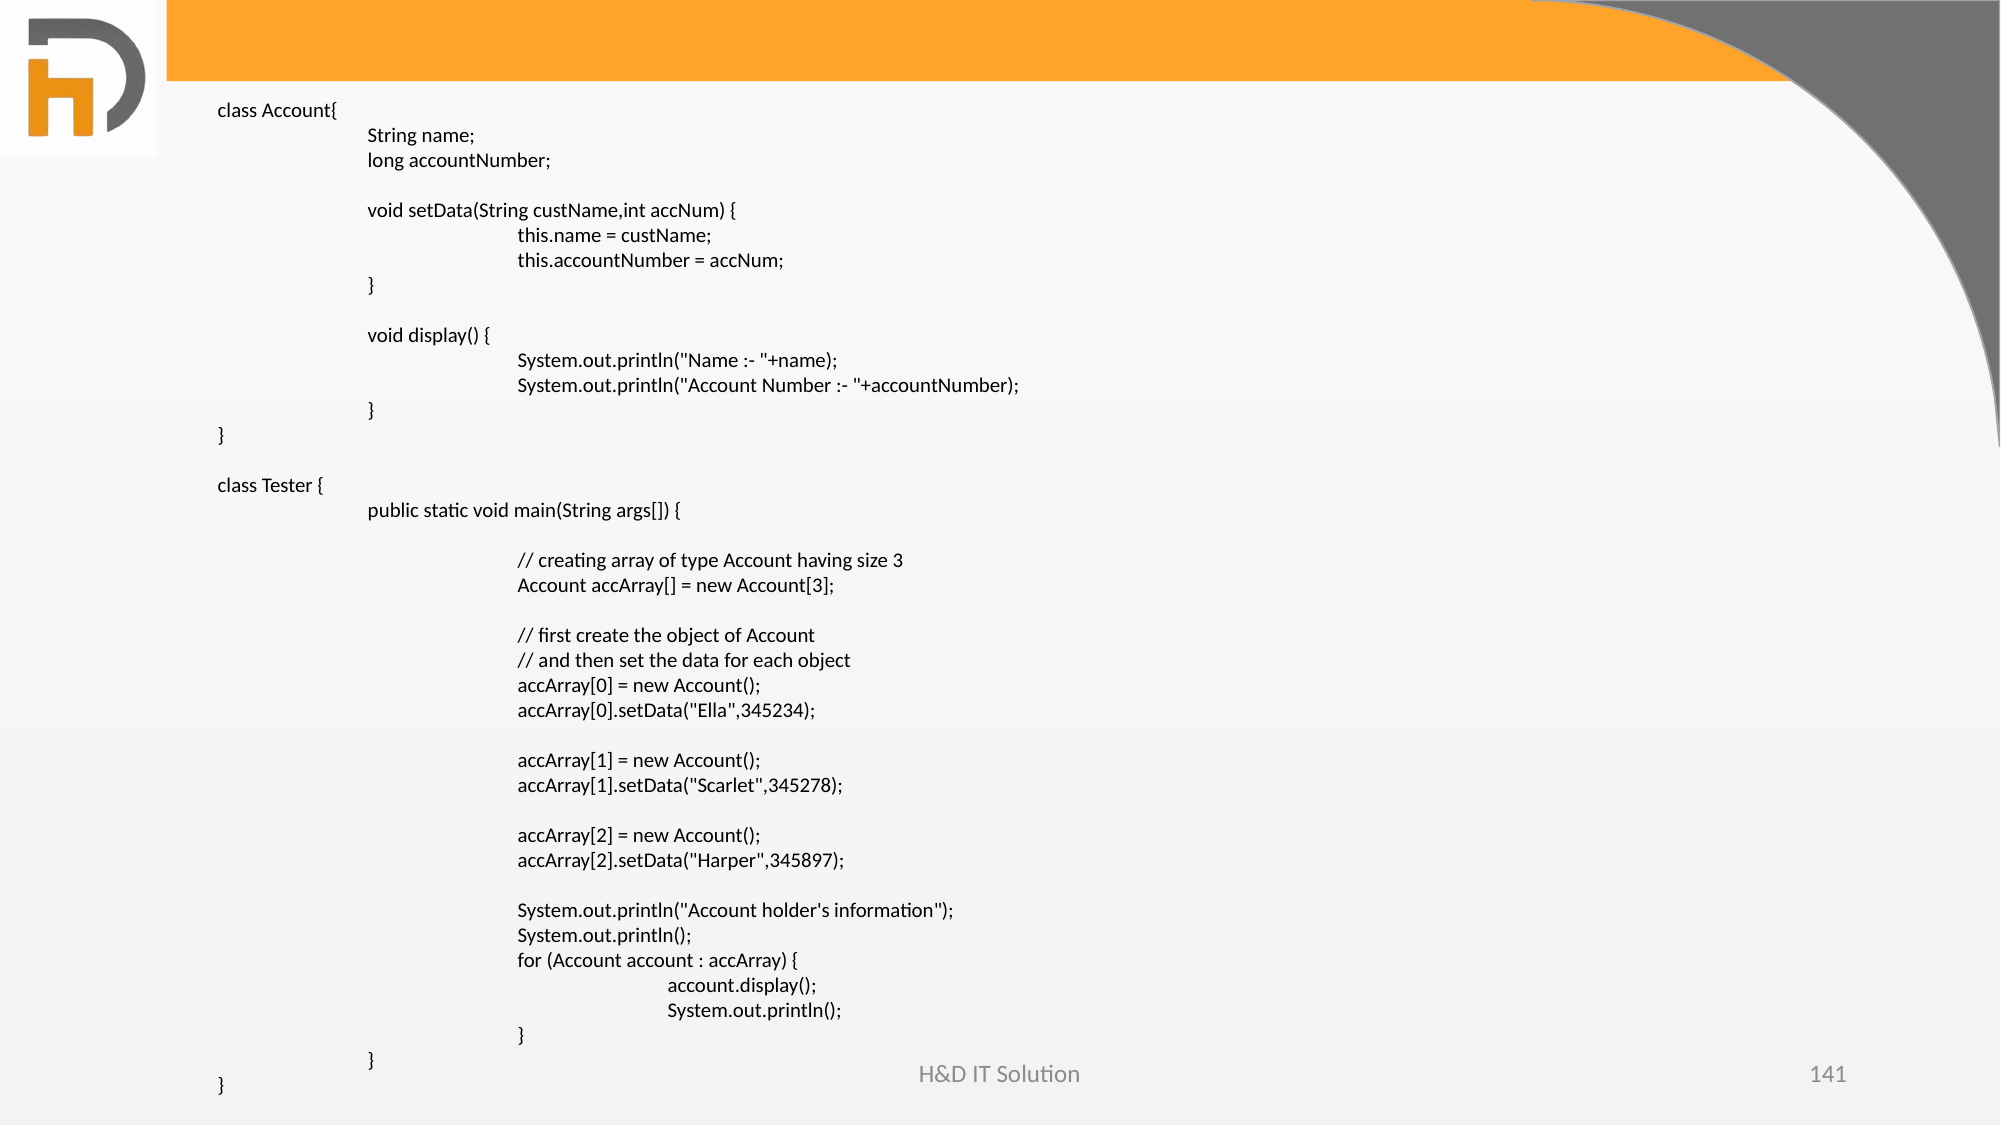

class Account{
	String name;
	long accountNumber;

	void setData(String custName,int accNum) {
		this.name = custName;
		this.accountNumber = accNum;
	}

	void display() {
		System.out.println("Name :- "+name);
		System.out.println("Account Number :- "+accountNumber);
	}
}

class Tester {
	public static void main(String args[]) {

		// creating array of type Account having size 3
		Account accArray[] = new Account[3];

		// first create the object of Account
		// and then set the data for each object
		accArray[0] = new Account();
		accArray[0].setData("Ella",345234);

		accArray[1] = new Account();
		accArray[1].setData("Scarlet",345278);

		accArray[2] = new Account();
		accArray[2].setData("Harper",345897);

		System.out.println("Account holder's information");
		System.out.println();
		for (Account account : accArray) {
			account.display();
			System.out.println();
		}
	}
}
H&D IT Solution
141